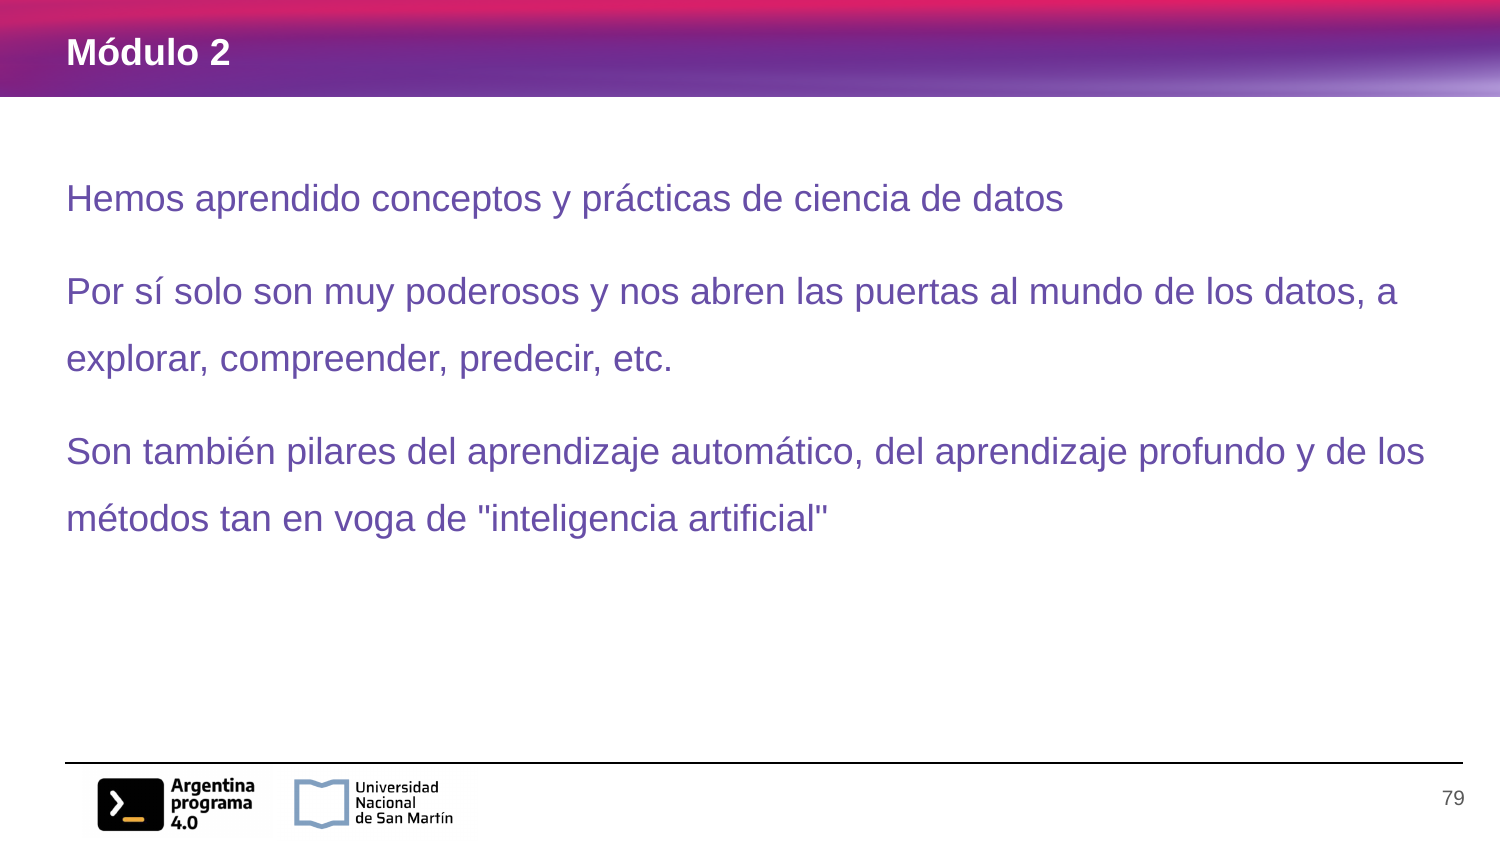

# Módulo 2
Hemos aprendido conceptos y prácticas de ciencia de datos
Por sí solo son muy poderosos y nos abren las puertas al mundo de los datos, a explorar, compreender, predecir, etc.
Son también pilares del aprendizaje automático, del aprendizaje profundo y de los métodos tan en voga de "inteligencia artificial"
79